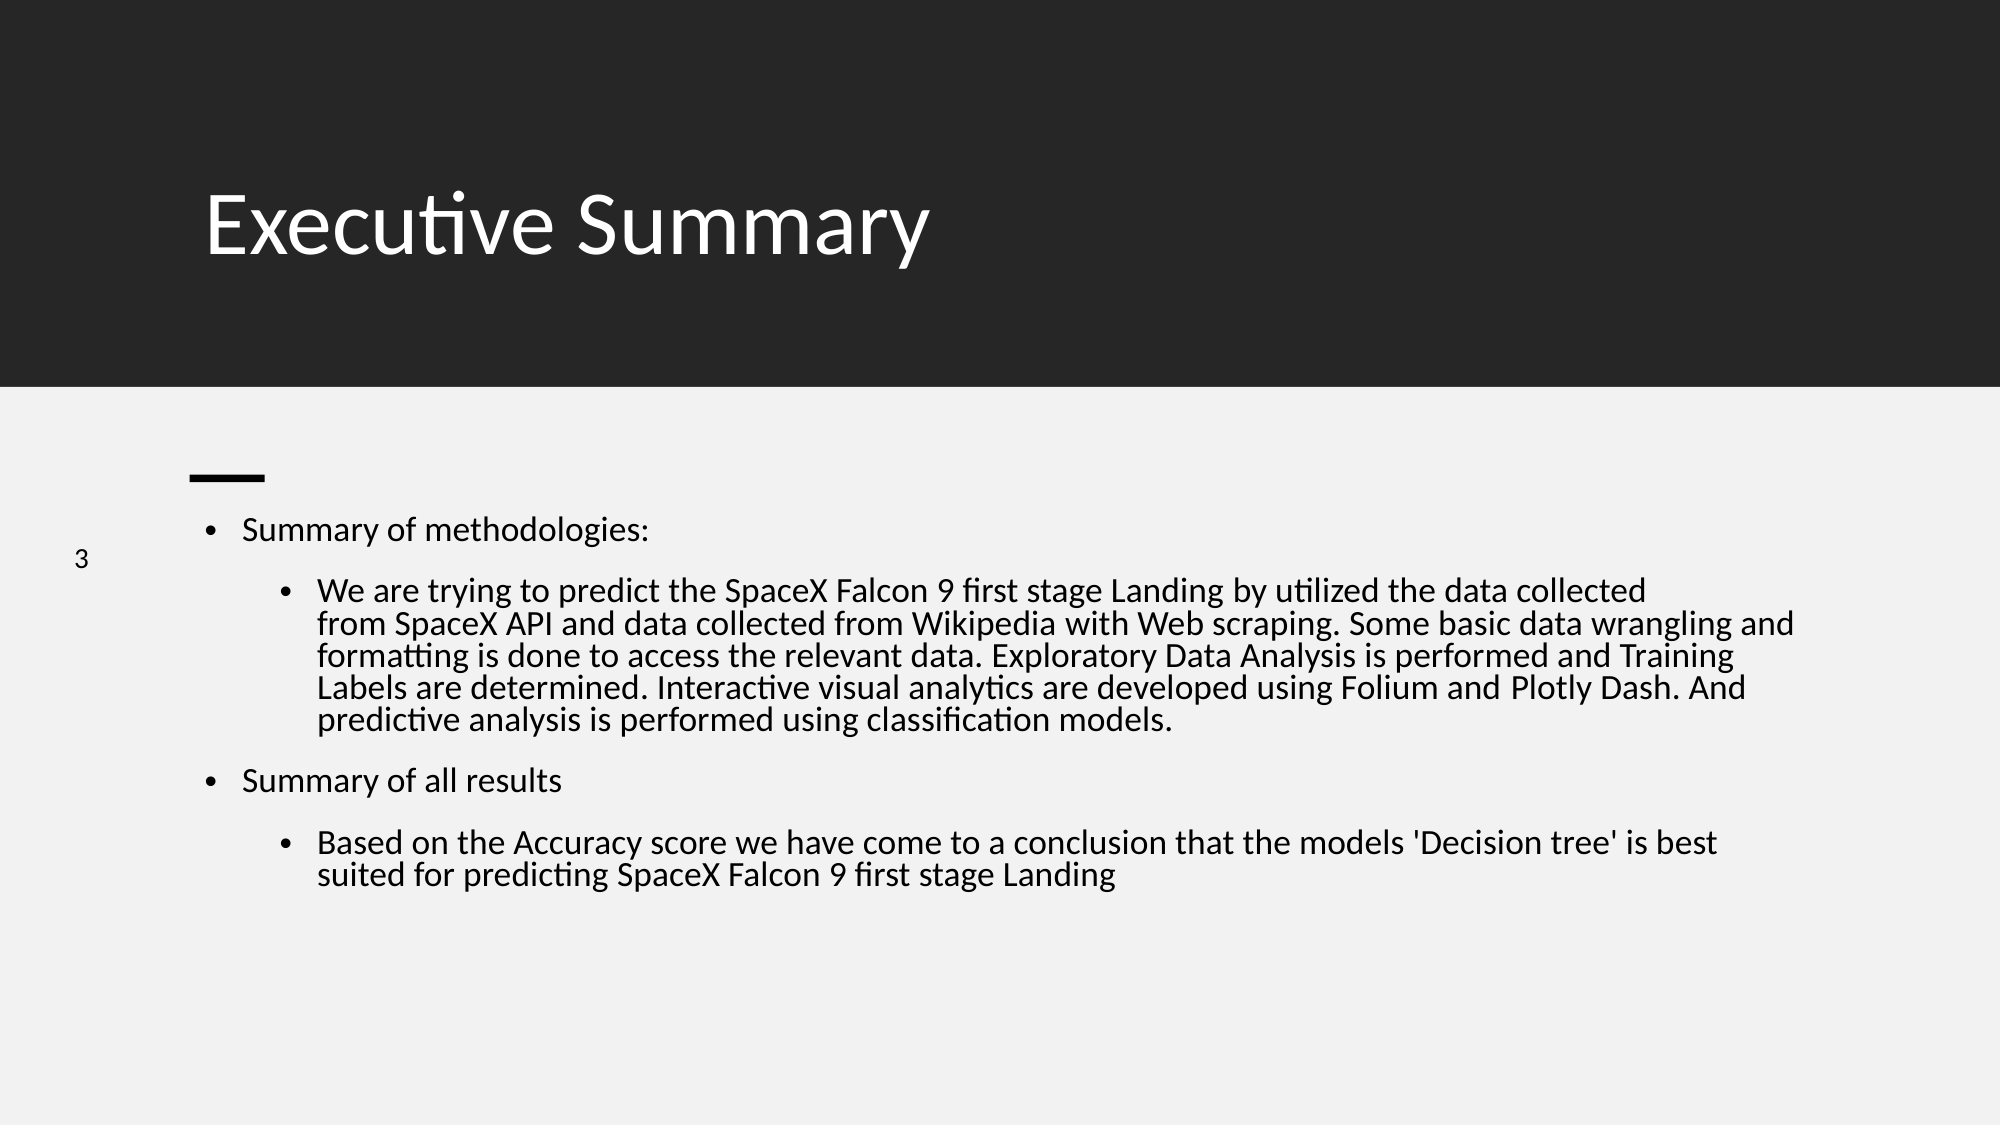

Executive Summary

Summary of methodologies:
We are trying to predict the SpaceX Falcon 9 first stage Landing by utilized the data collected from SpaceX API and data collected from Wikipedia with Web scraping. Some basic data wrangling and formatting is done to access the relevant data. Exploratory Data Analysis is performed and Training Labels are determined. Interactive visual analytics are developed using Folium and Plotly Dash. And predictive analysis is performed using classification models.
Summary of all results
Based on the Accuracy score we have come to a conclusion that the models 'Decision tree' is best suited for predicting SpaceX Falcon 9 first stage Landing
3